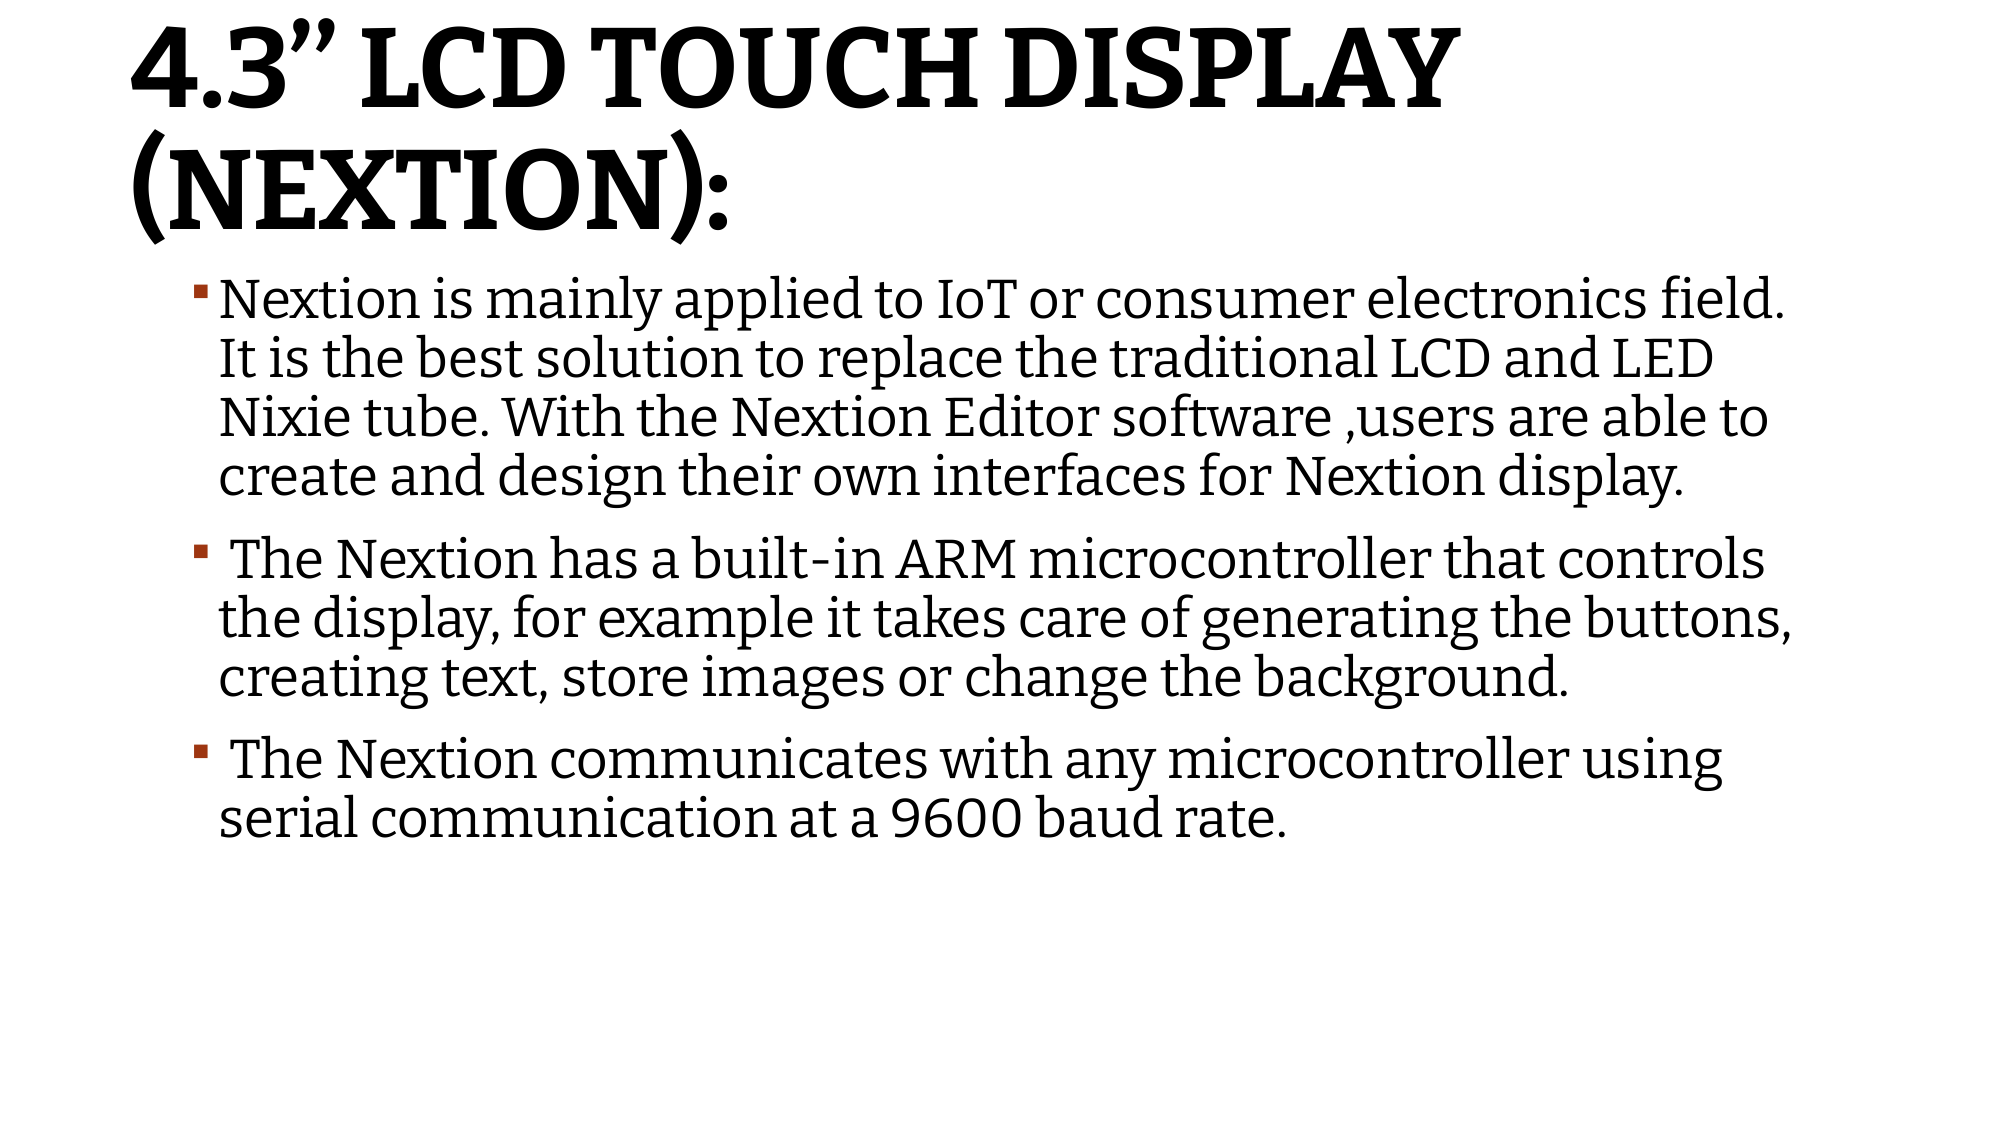

# 4.3’’ LCD Touch Display (Nextion):
Nextion is mainly applied to IoT or consumer electronics field. It is the best solution to replace the traditional LCD and LED Nixie tube. With the Nextion Editor software ,users are able to create and design their own interfaces for Nextion display.
 The Nextion has a built-in ARM microcontroller that controls the display, for example it takes care of generating the buttons, creating text, store images or change the background.
 The Nextion communicates with any microcontroller using serial communication at a 9600 baud rate.